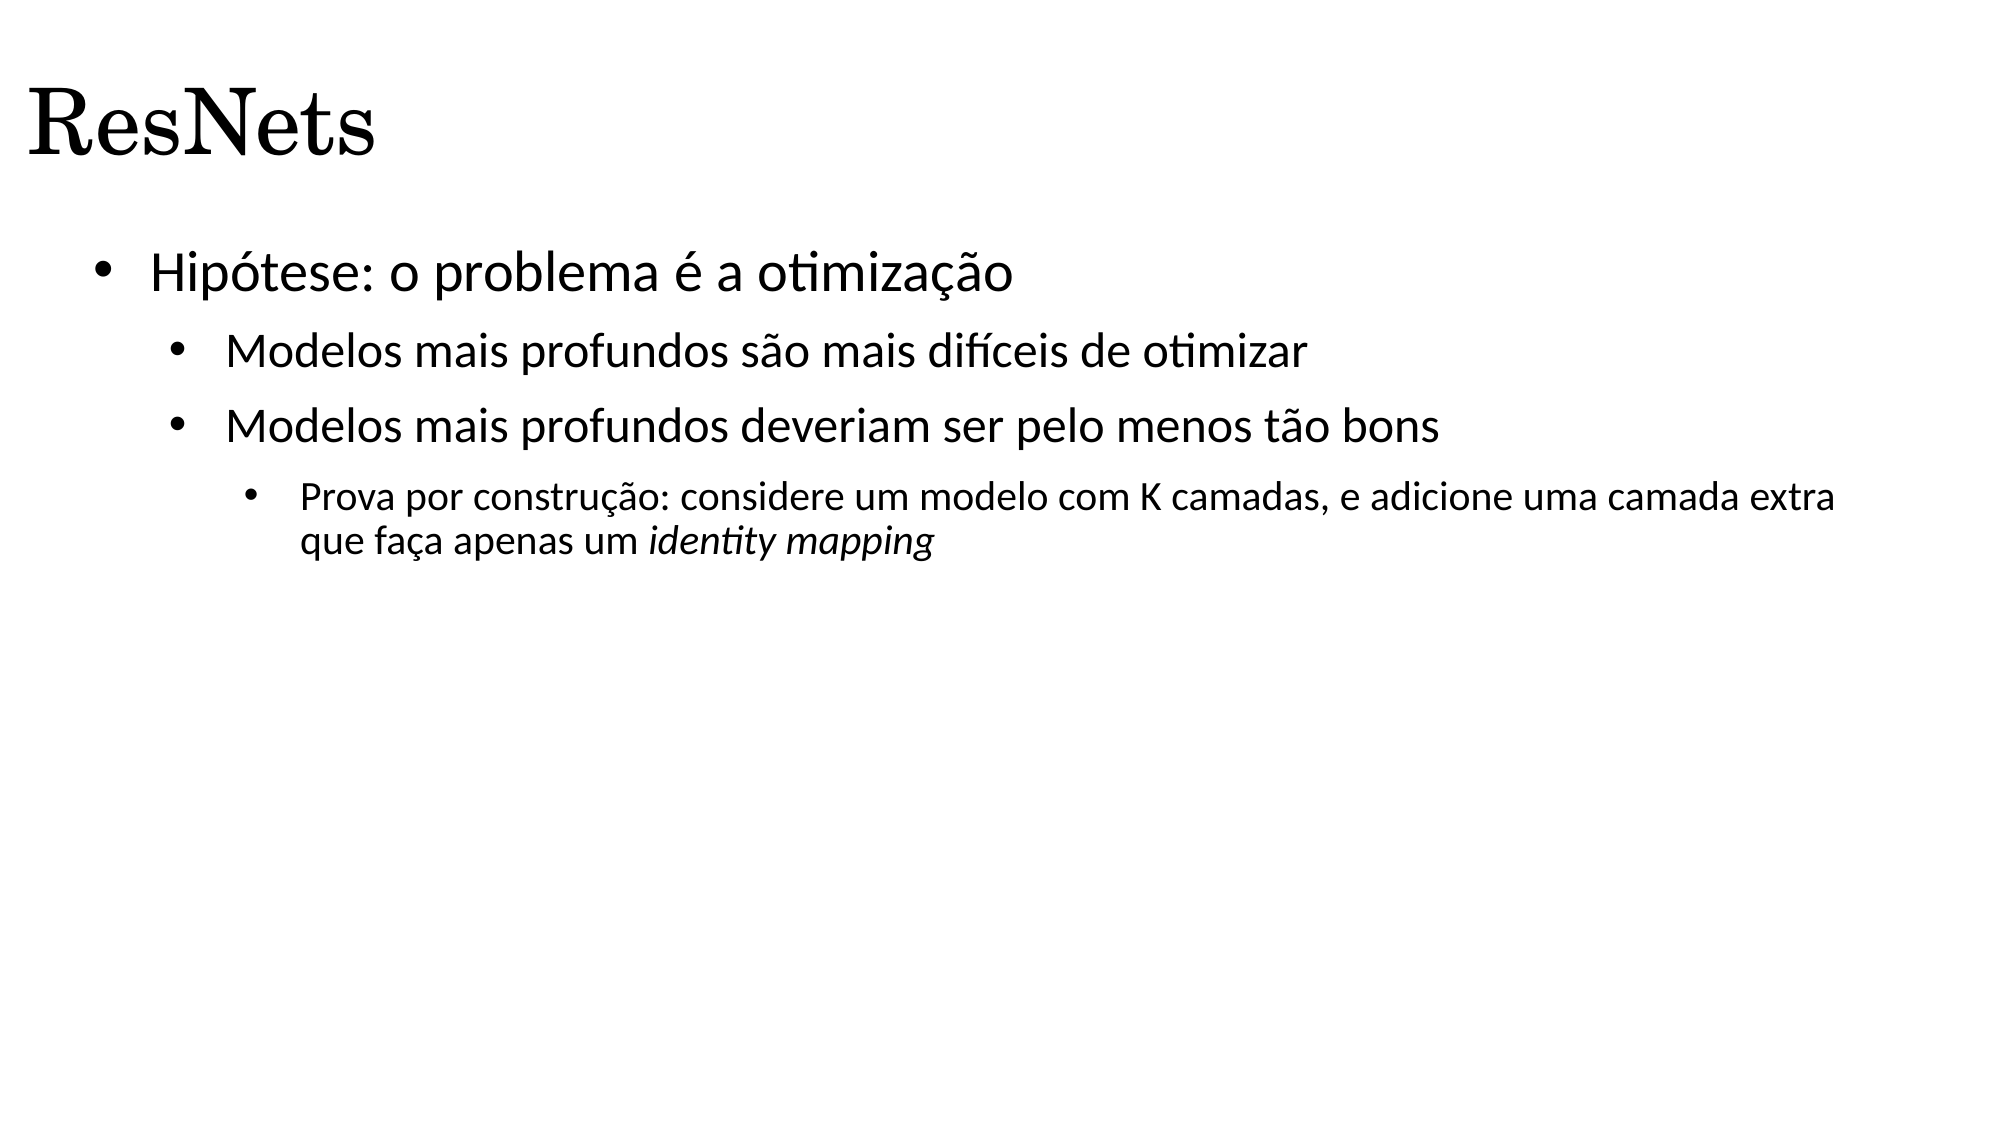

# ResNets
Hipótese: o problema é a otimização
Modelos mais profundos são mais difíceis de otimizar
Modelos mais profundos deveriam ser pelo menos tão bons
Prova por construção: considere um modelo com K camadas, e adicione uma camada extra que faça apenas um identity mapping